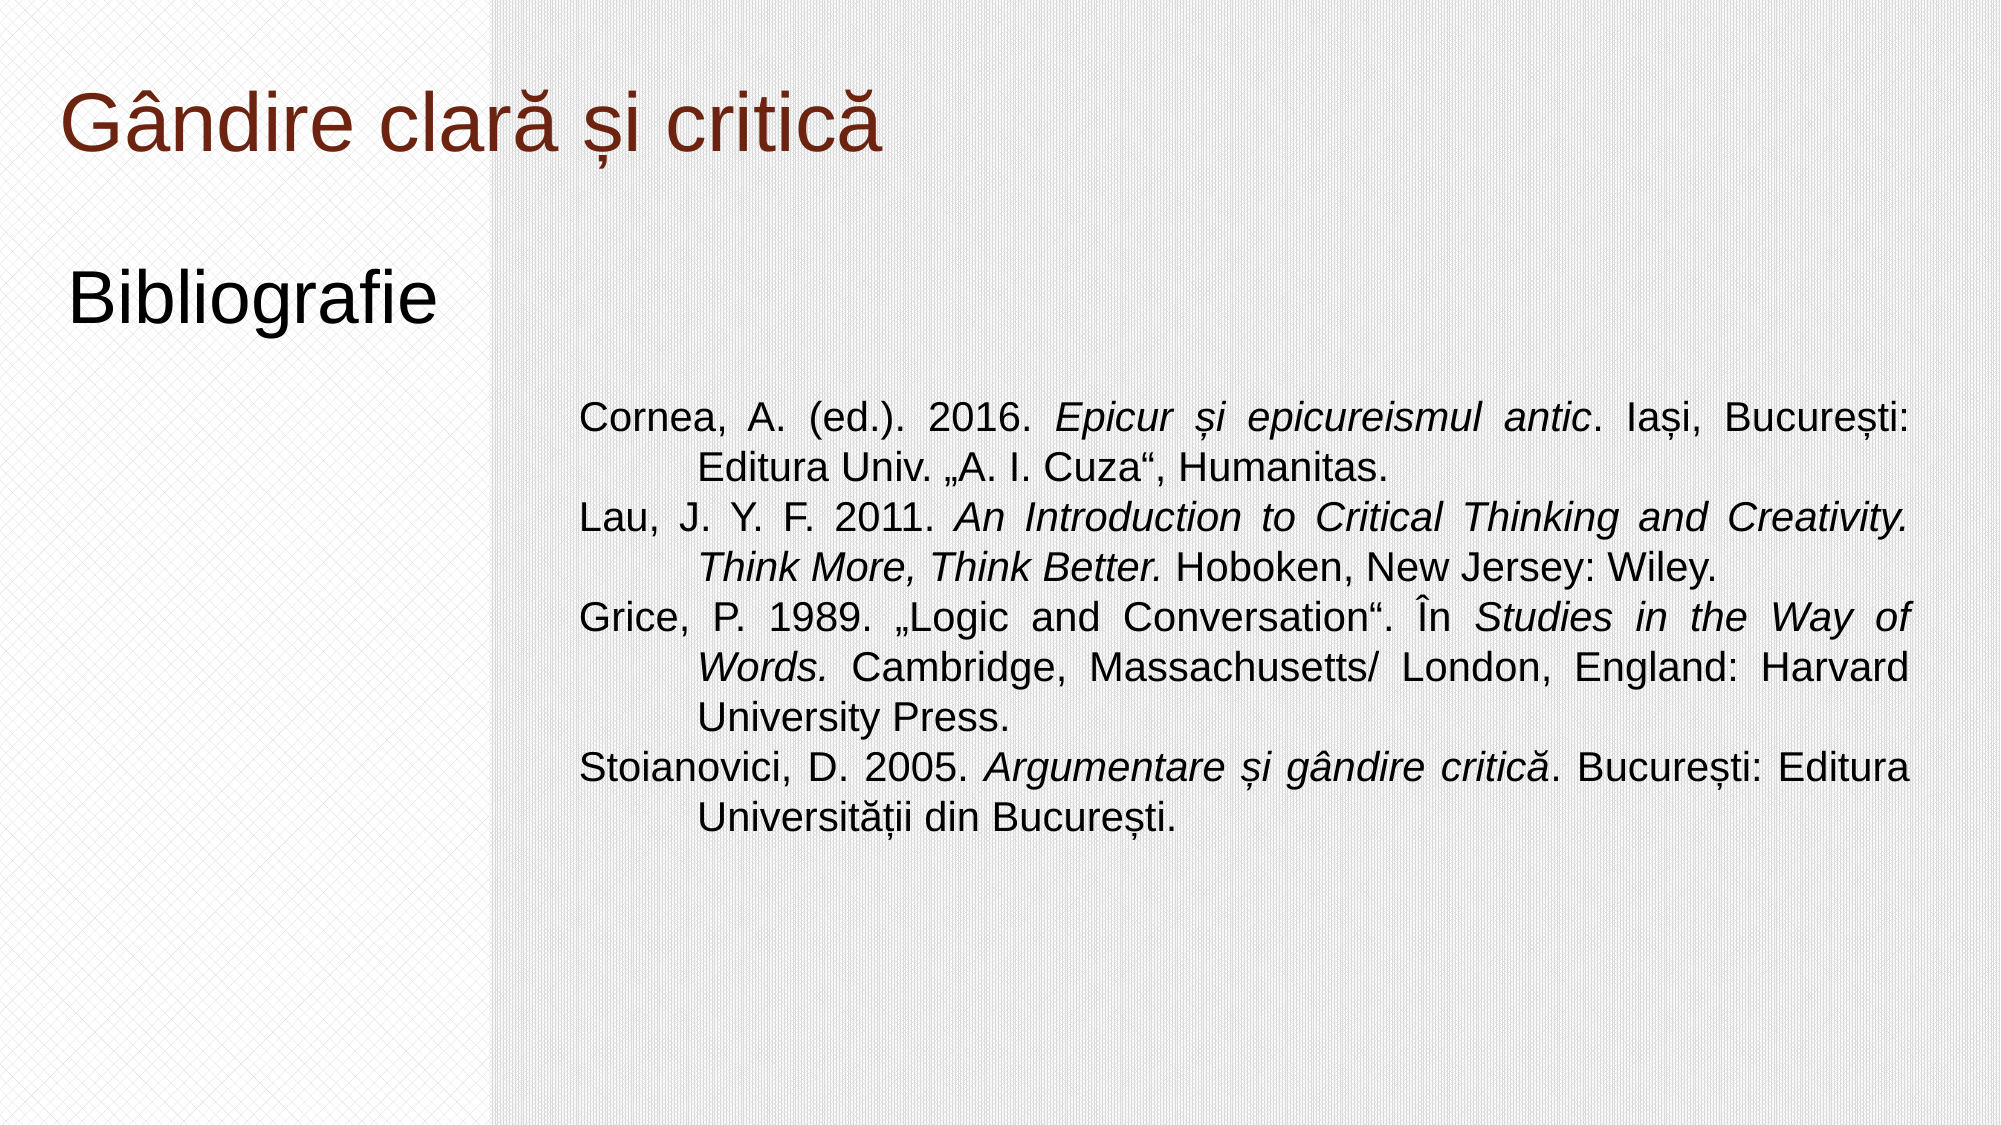

A gândi și a scrie clar
Sens literal și implicatură conversațională
| A: Cât de bine se pricepe C la fizică? Căci am nevoie de cineva în echipă. B: C e foarte organizat și a fost la toate cursurile mele de fizică. | HP: Voldemort e prietenul meu cel mai bun. A: Ești laptele din cafeaua mea. | A: C e un moș scorțos. B: Ce vreme frumoasă, nu-i așa? | A: Diseară ascultăm Lucy in the Sky with Diamonds. |
| --- | --- | --- | --- |
Sensul literal (denotativ)
Sensul figurat (conotativ)

Implicatura convențională
Implicatura conversațională

Gândire clară și critică
Bibliografie
Cornea, A. (ed.). 2016. Epicur și epicureismul antic. Iași, București: Editura Univ. „A. I. Cuza“, Humanitas.
Lau, J. Y. F. 2011. An Introduction to Critical Thinking and Creativity. Think More, Think Better. Hoboken, New Jersey: Wiley.
Grice, P. 1989. „Logic and Conversation“. În Studies in the Way of Words. Cambridge, Massachusetts/ London, England: Harvard University Press.
Stoianovici, D. 2005. Argumentare și gândire critică. București: Editura Universității din București.